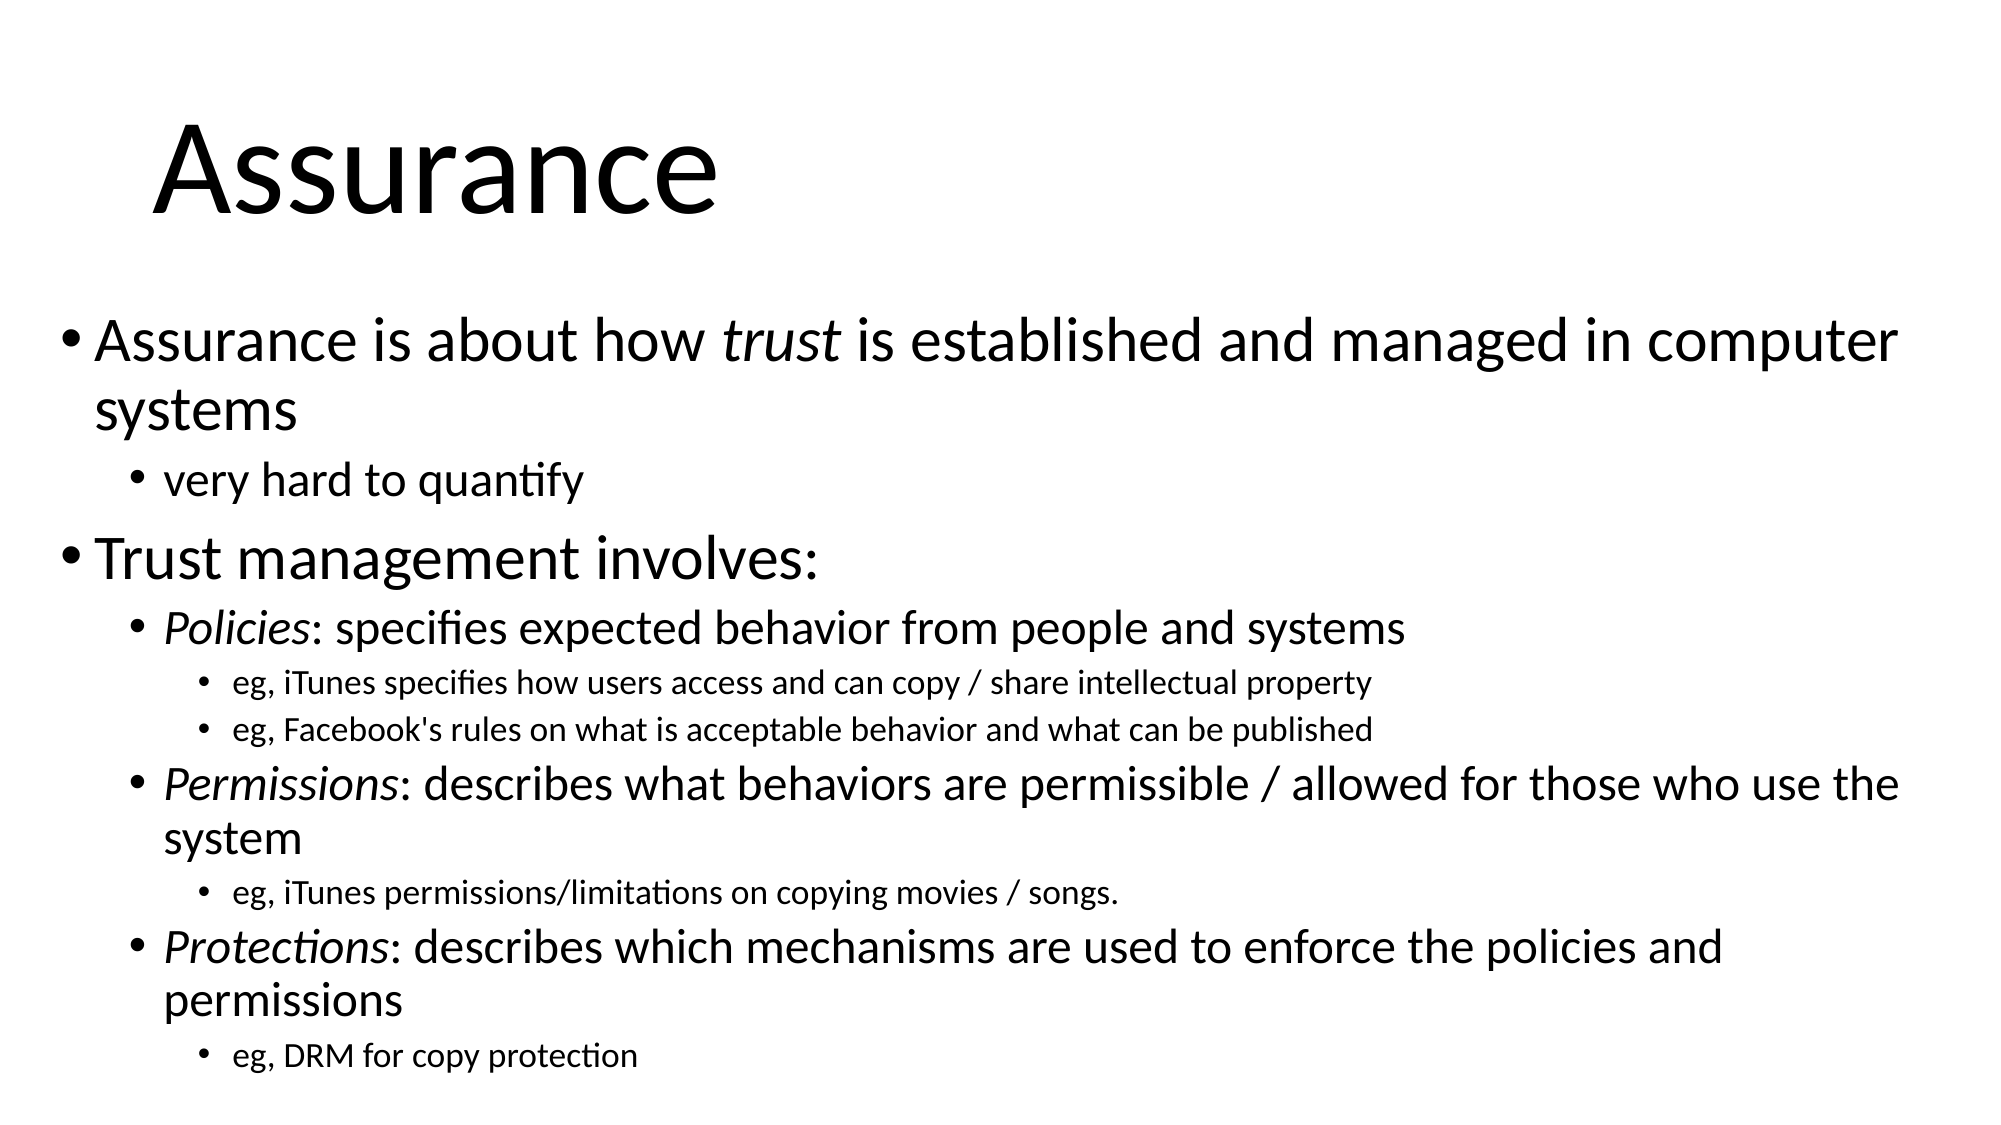

# Assurance
Assurance is about how trust is established and managed in computer systems
very hard to quantify
Trust management involves:
Policies: specifies expected behavior from people and systems
eg, iTunes specifies how users access and can copy / share intellectual property
eg, Facebook's rules on what is acceptable behavior and what can be published
Permissions: describes what behaviors are permissible / allowed for those who use the system
eg, iTunes permissions/limitations on copying movies / songs.
Protections: describes which mechanisms are used to enforce the policies and permissions
eg, DRM for copy protection